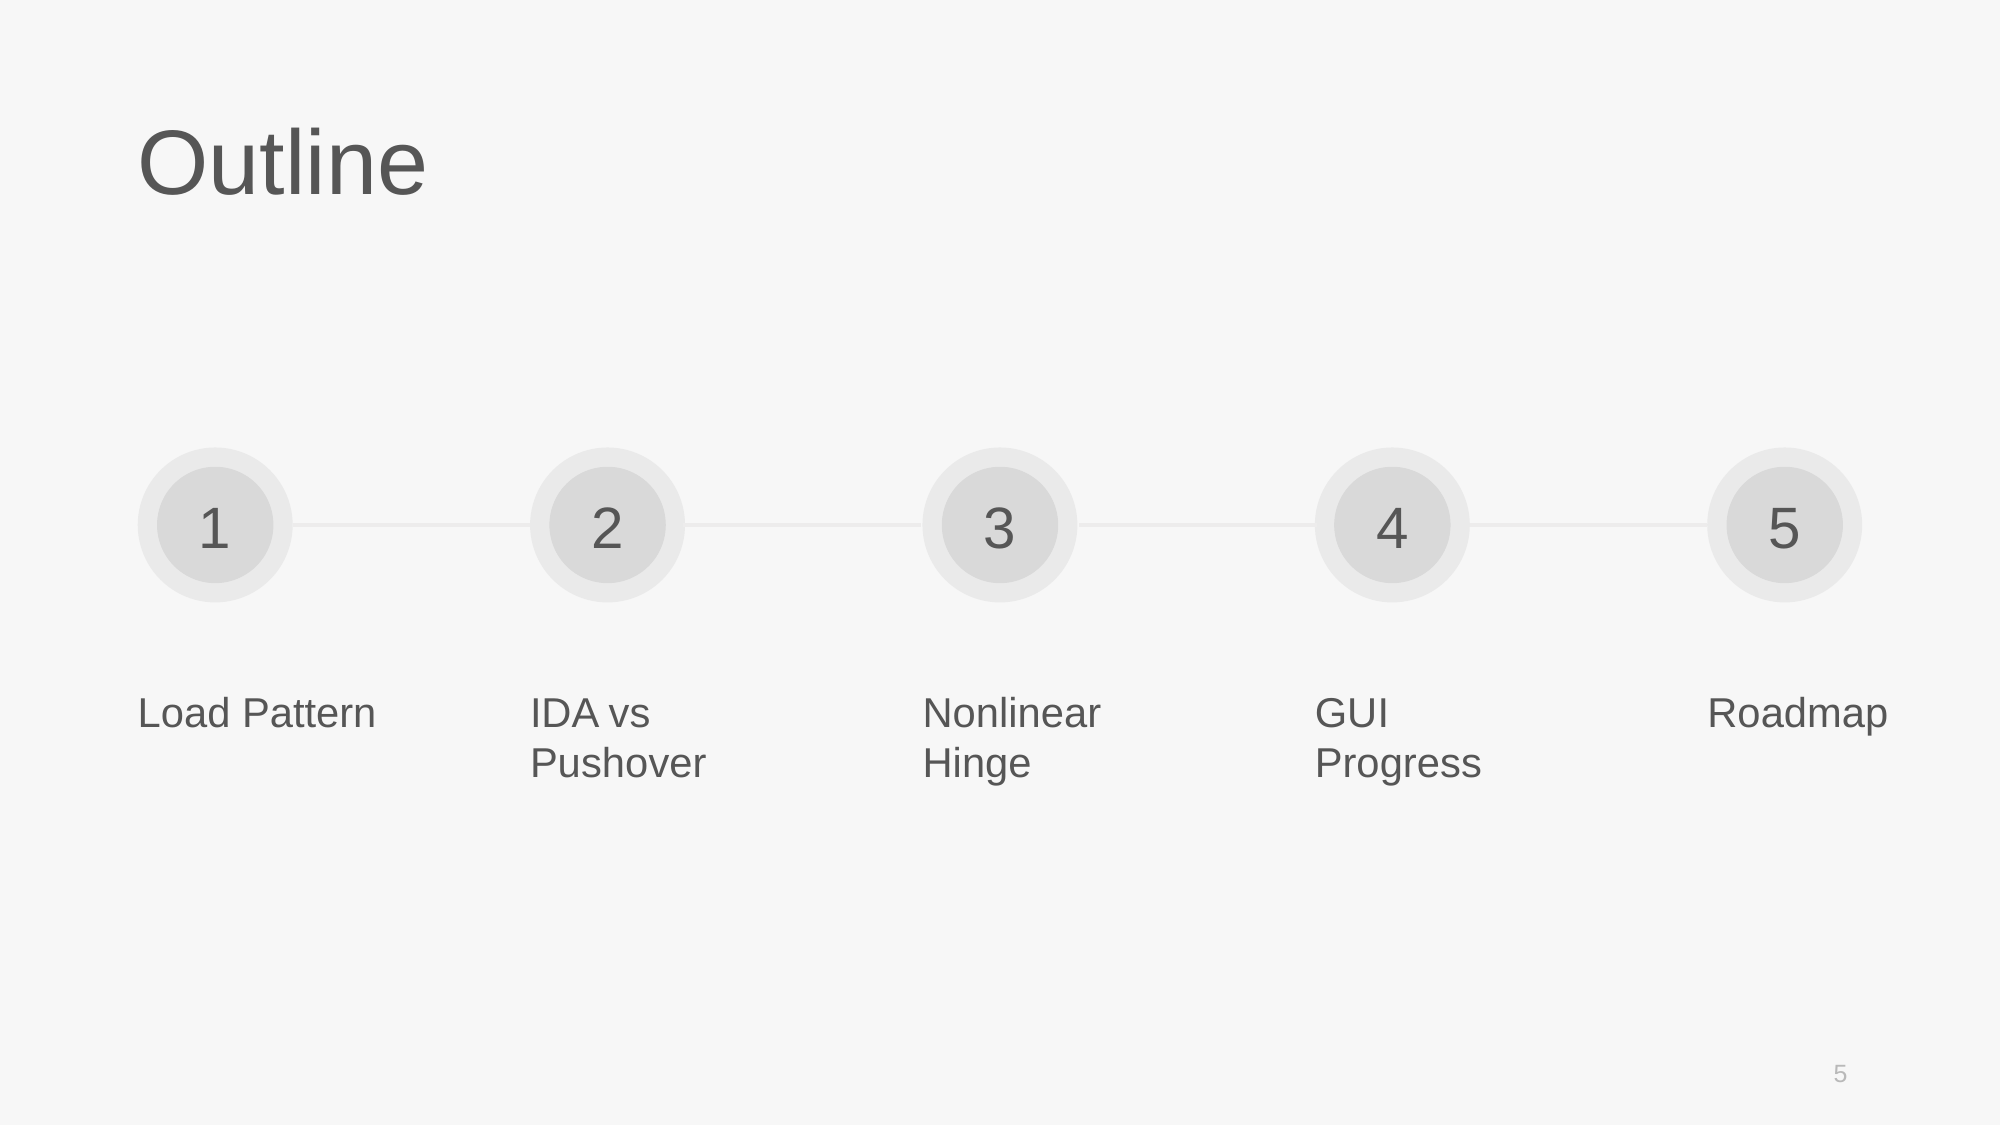

Outline
1

2

3

4

5

Load Pattern
IDA vs Pushover
Nonlinear Hinge
GUI Progress
Roadmap
5